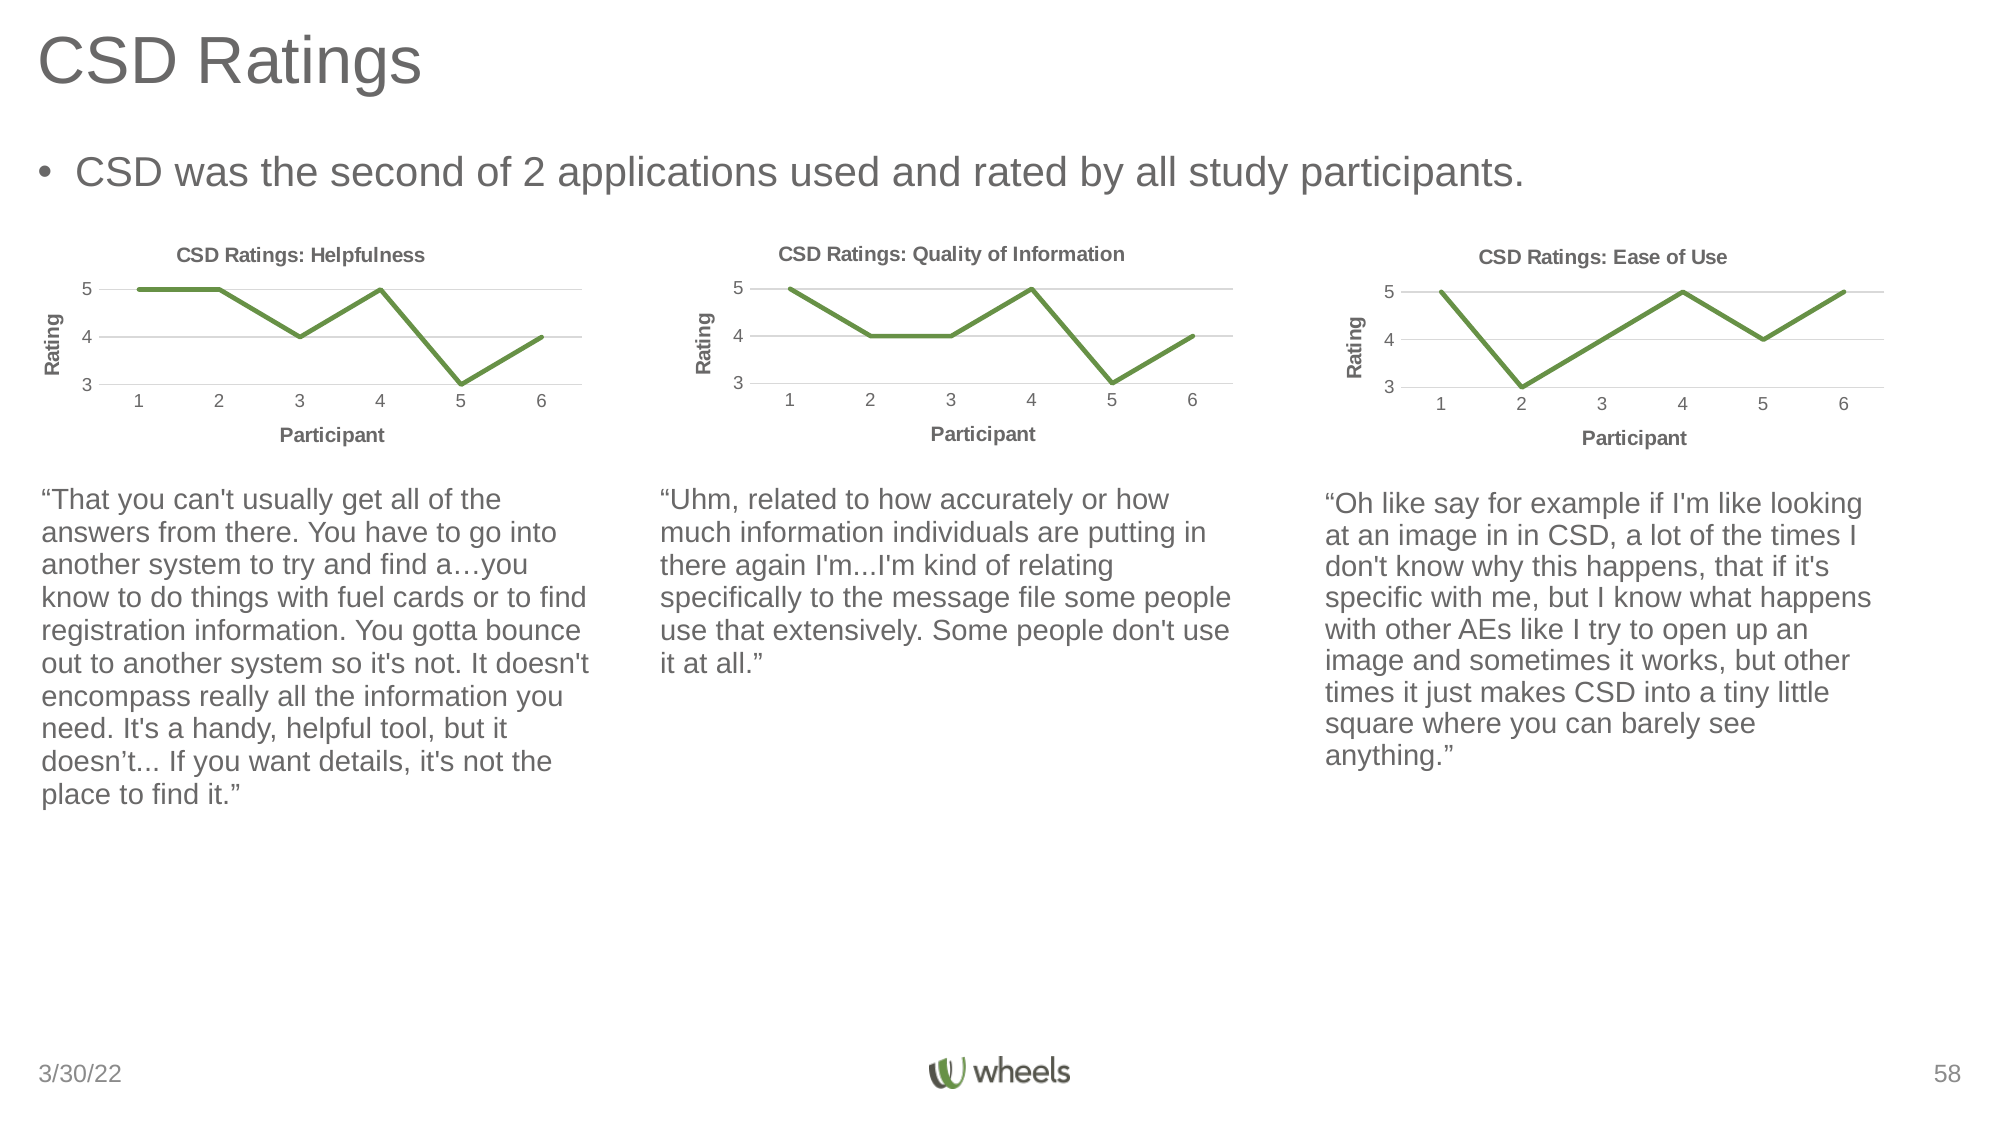

# CSD Ratings
CSD was the second of 2 applications used and rated by all study participants.

### Chart: CSD Ratings: Quality of Information

| Category | Quality of Information |
|---|---|

### Chart: CSD Ratings: Helpfulness

| Category | Helpfulness |
|---|---|

### Chart: CSD Ratings: Ease of Use

| Category | Ease of Use |
|---|---|
| “That you can't usually get all of the answers from there. You have to go into another system to try and find a…you know to do things with fuel cards or to find registration information. You gotta bounce out to another system so it's not. It doesn't encompass really all the information you need. It's a handy, helpful tool, but it doesn’t... If you want details, it's not the place to find it.” |
| --- |
| “Uhm, related to how accurately or how much information individuals are putting in there again I'm...I'm kind of relating specifically to the message file some people use that extensively. Some people don't use it at all.” |
| --- |
“Oh like say for example if I'm like looking at an image in in CSD, a lot of the times I don't know why this happens, that if it's specific with me, but I know what happens with other AEs like I try to open up an image and sometimes it works, but other times it just makes CSD into a tiny little square where you can barely see anything.”
3/30/22
58